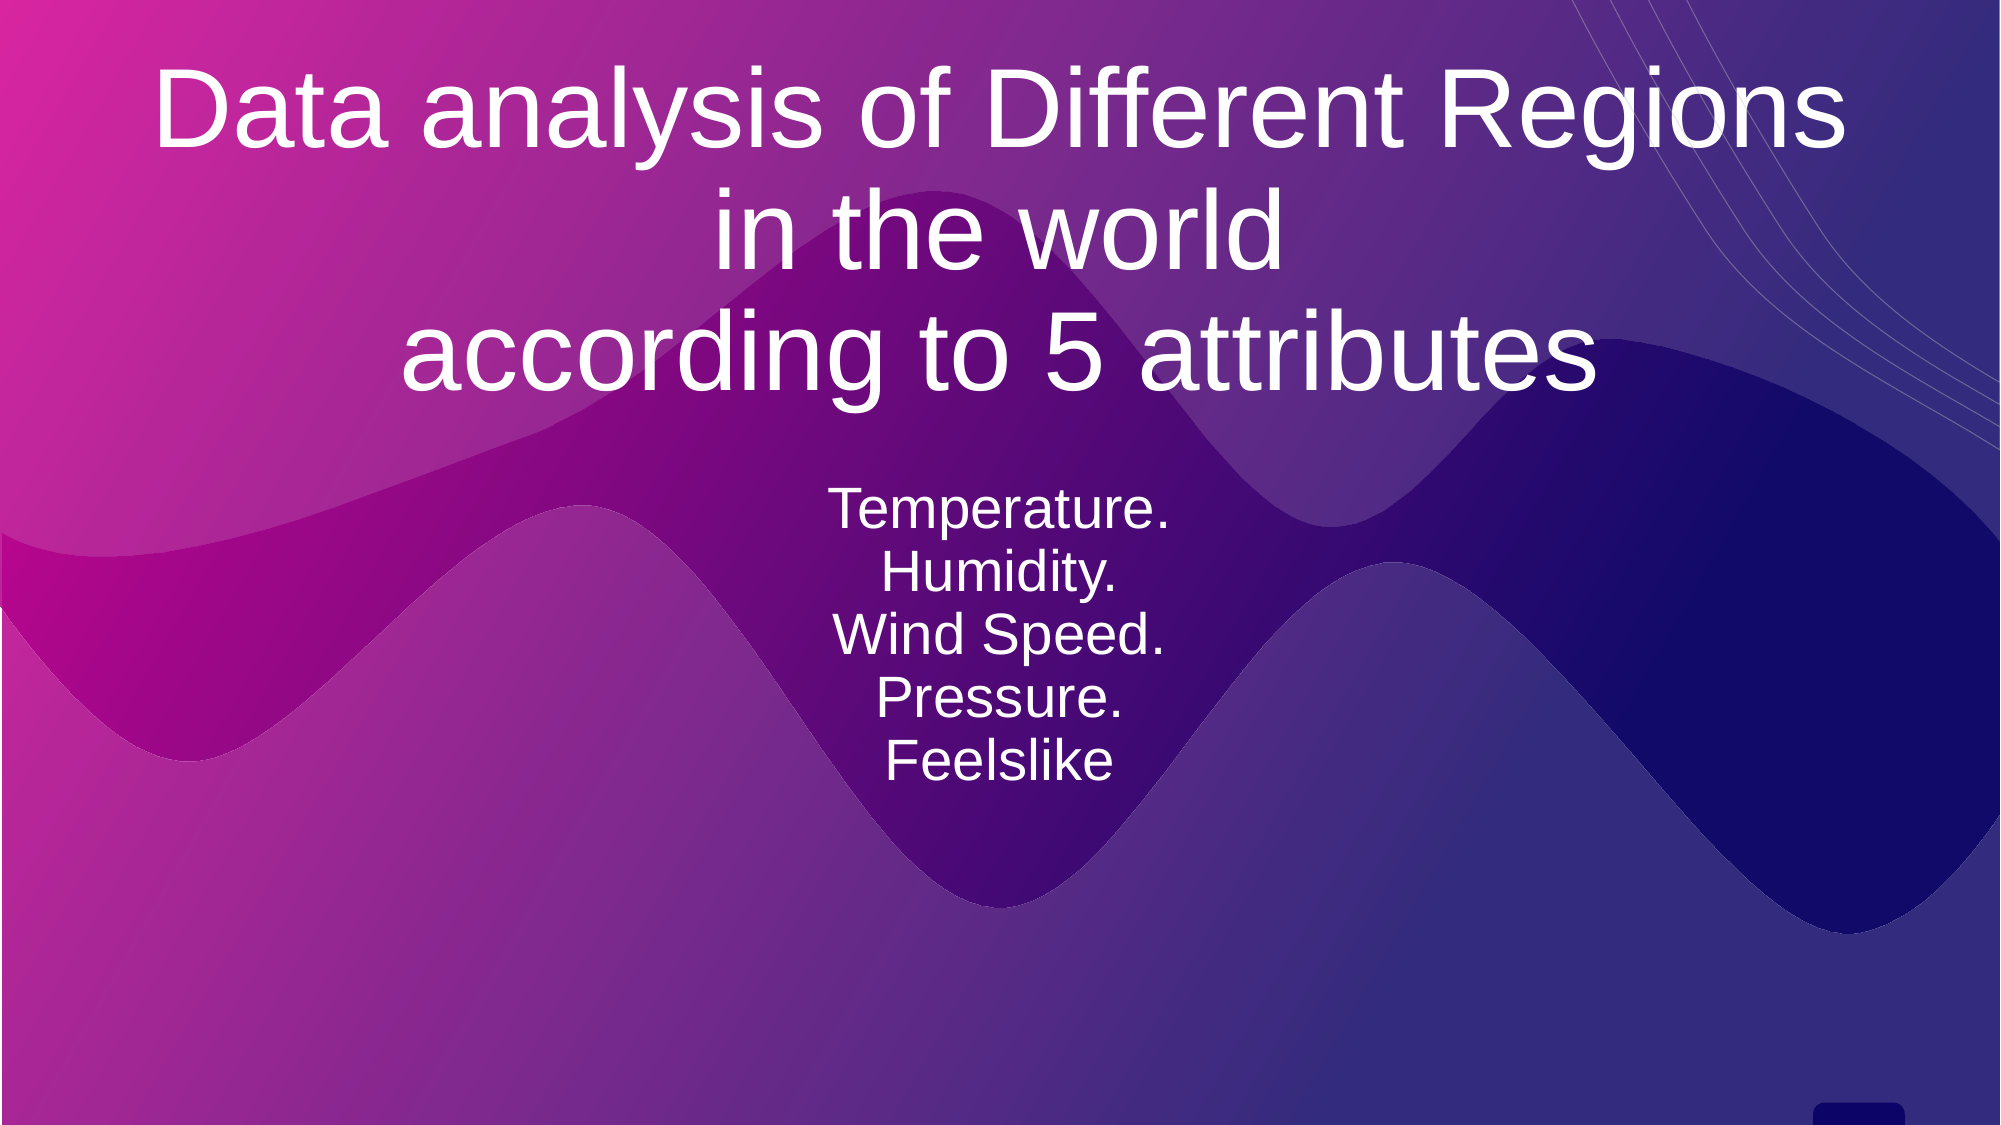

# Data analysis of Different Regions in the world according to 5 attributes Temperature. Humidity. Wind Speed. Pressure. Feelslike